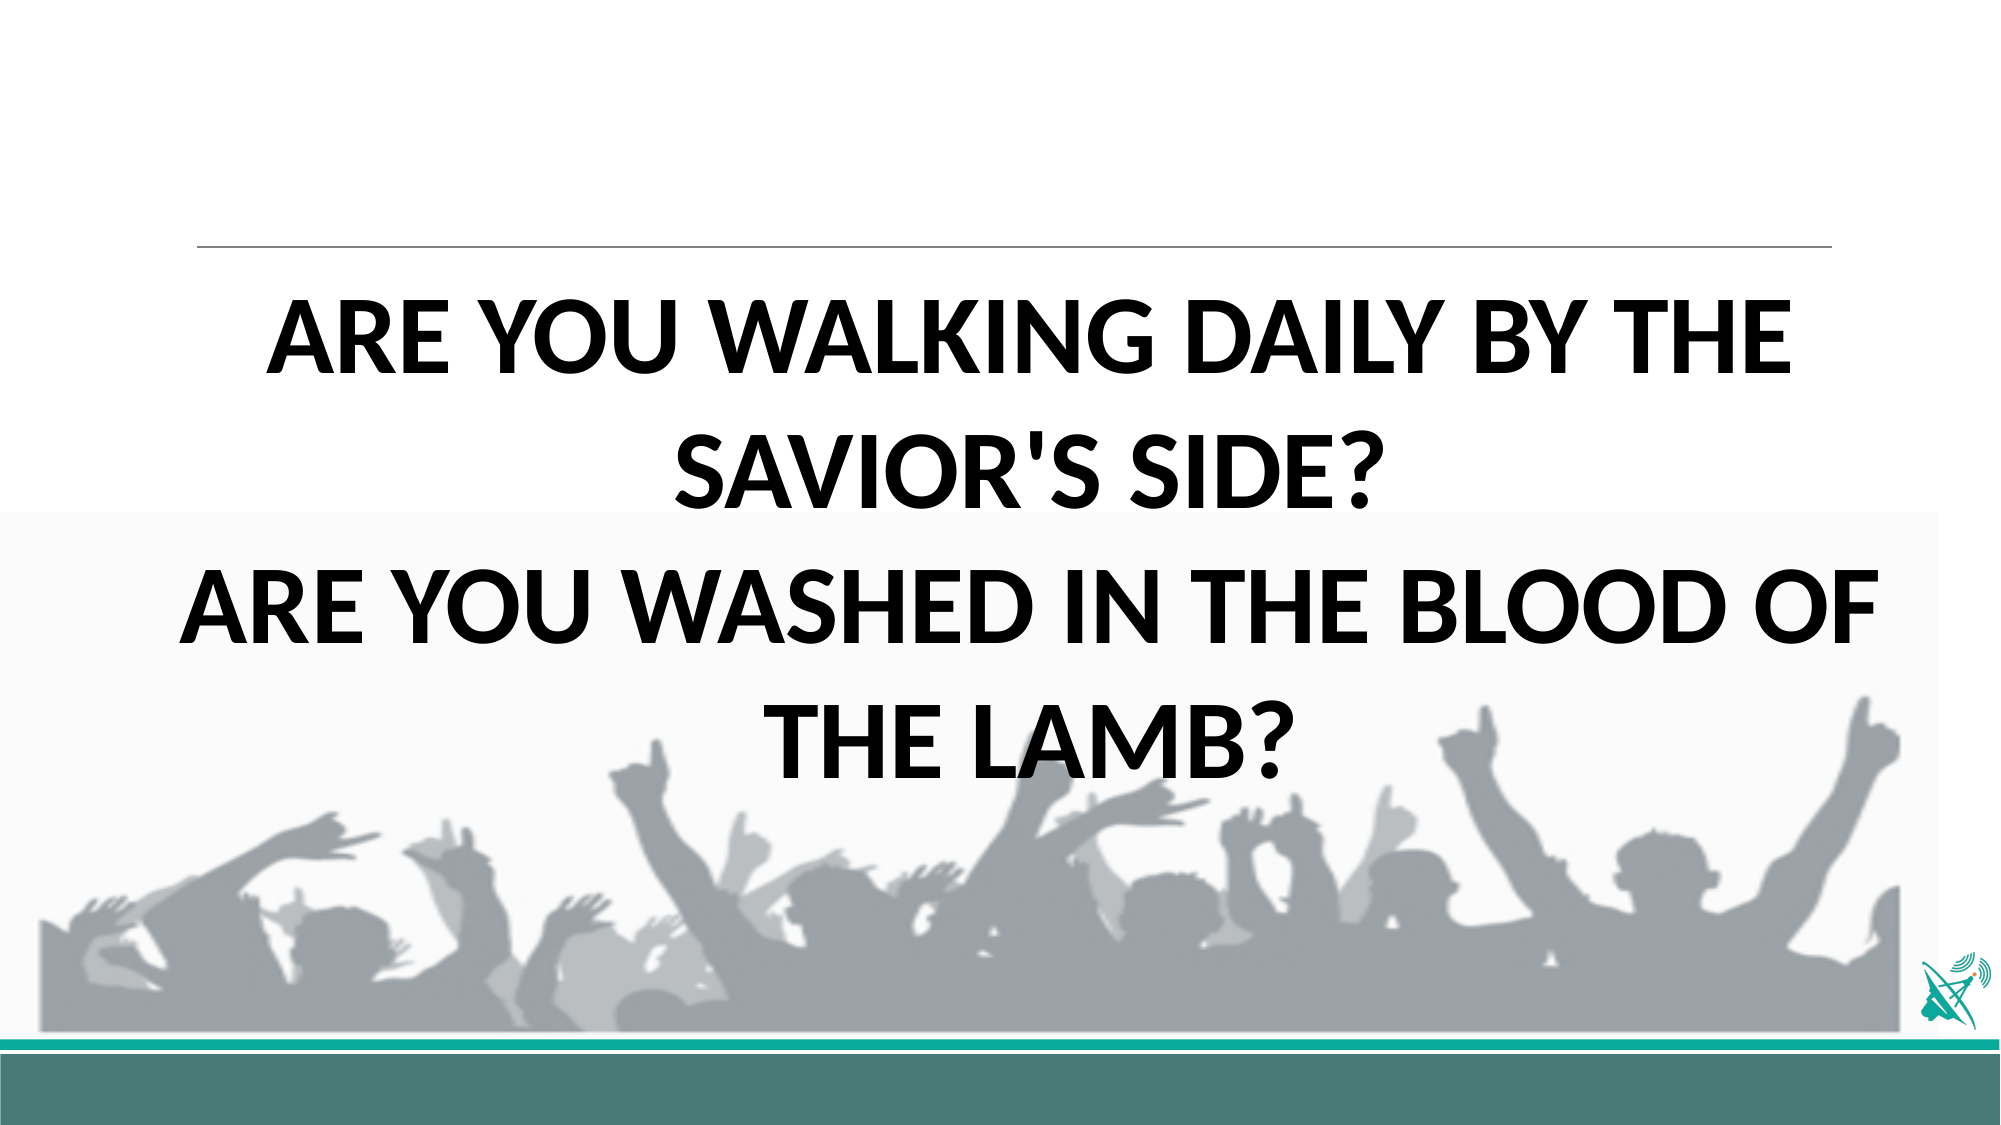

ARE YOU WALKING DAILY BY THE SAVIOR'S SIDE?
ARE YOU WASHED IN THE BLOOD OF THE LAMB?